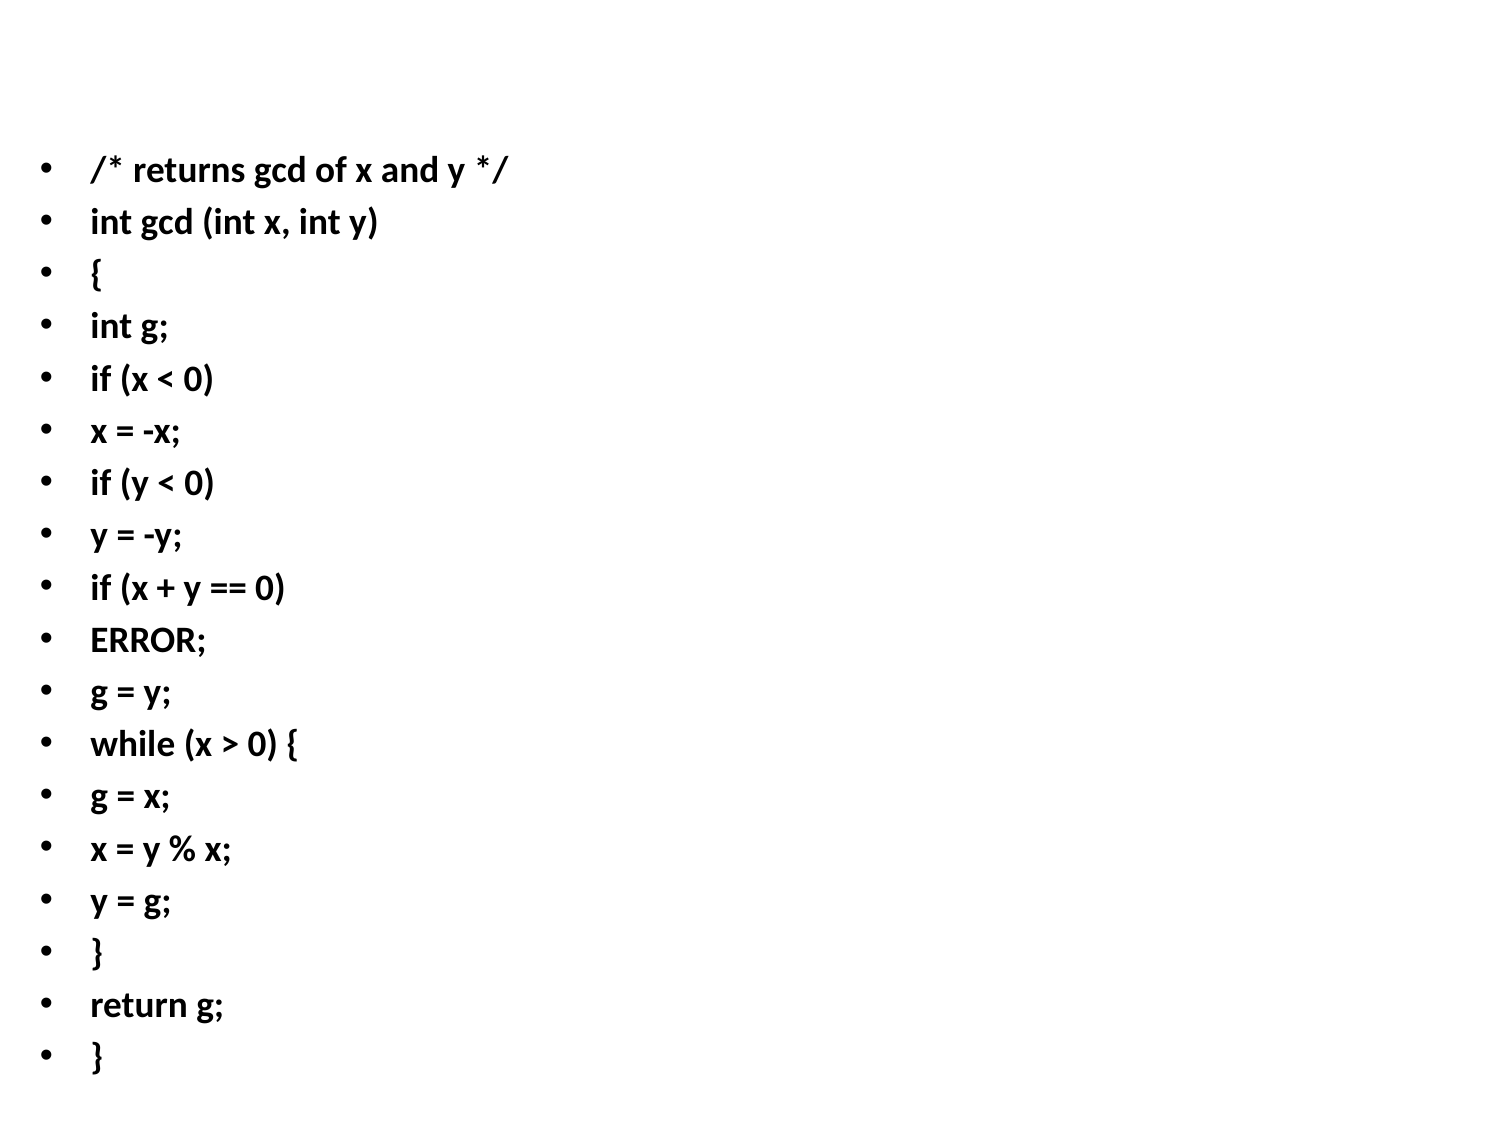

#
/* returns gcd of x and y */
int gcd (int x, int y)
{
int g;
if (x < 0)
x = -x;
if (y < 0)
y = -y;
if (x + y == 0)
ERROR;
g = y;
while (x > 0) {
g = x;
x = y % x;
y = g;
}
return g;
}